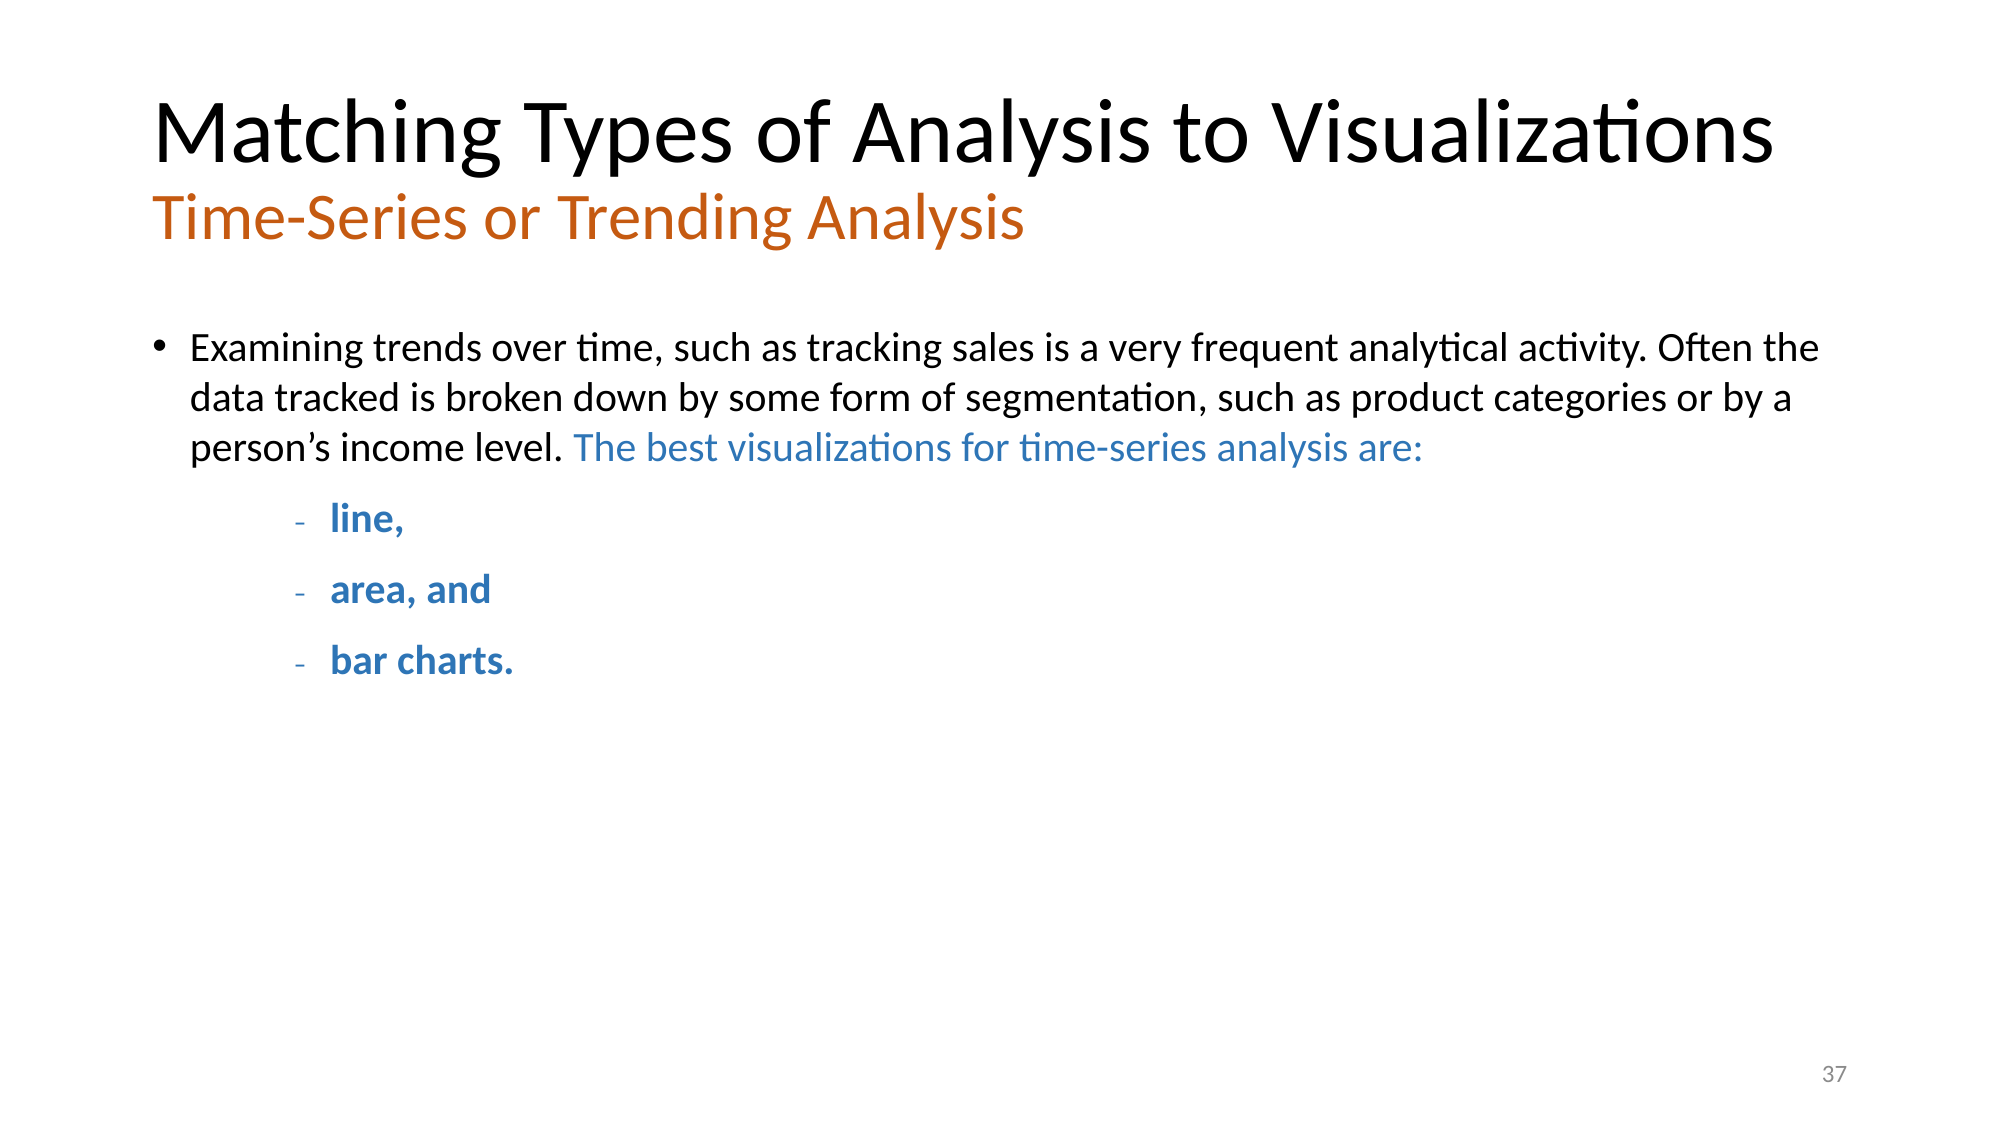

# Matching Types of Analysis to Visualizations Time-Series or Trending Analysis
Examining trends over time, such as tracking sales is a very frequent analytical activity. Often the data tracked is broken down by some form of segmentation, such as product categories or by a person’s income level. The best visualizations for time-series analysis are:
line,
area, and
bar charts.
37